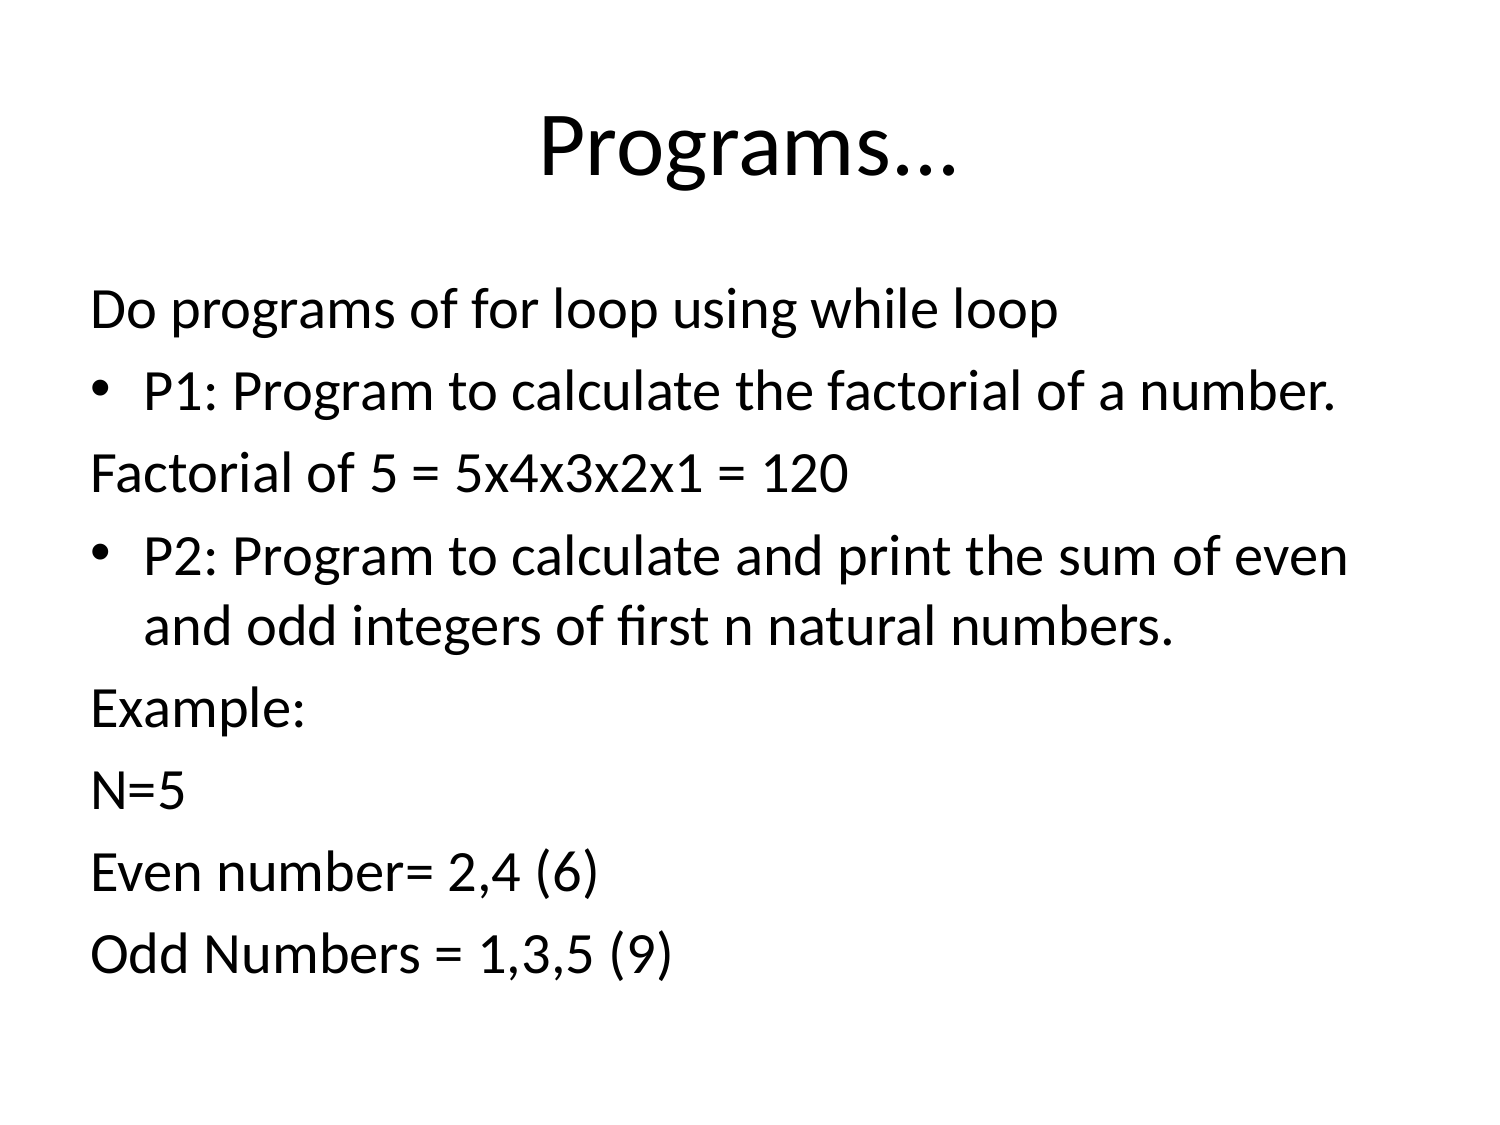

# Programs...
Do programs of for loop using while loop
P1: Program to calculate the factorial of a number.
Factorial of 5 = 5x4x3x2x1 = 120
P2: Program to calculate and print the sum of even and odd integers of first n natural numbers.
Example:
N=5
Even number= 2,4 (6)
Odd Numbers = 1,3,5 (9)